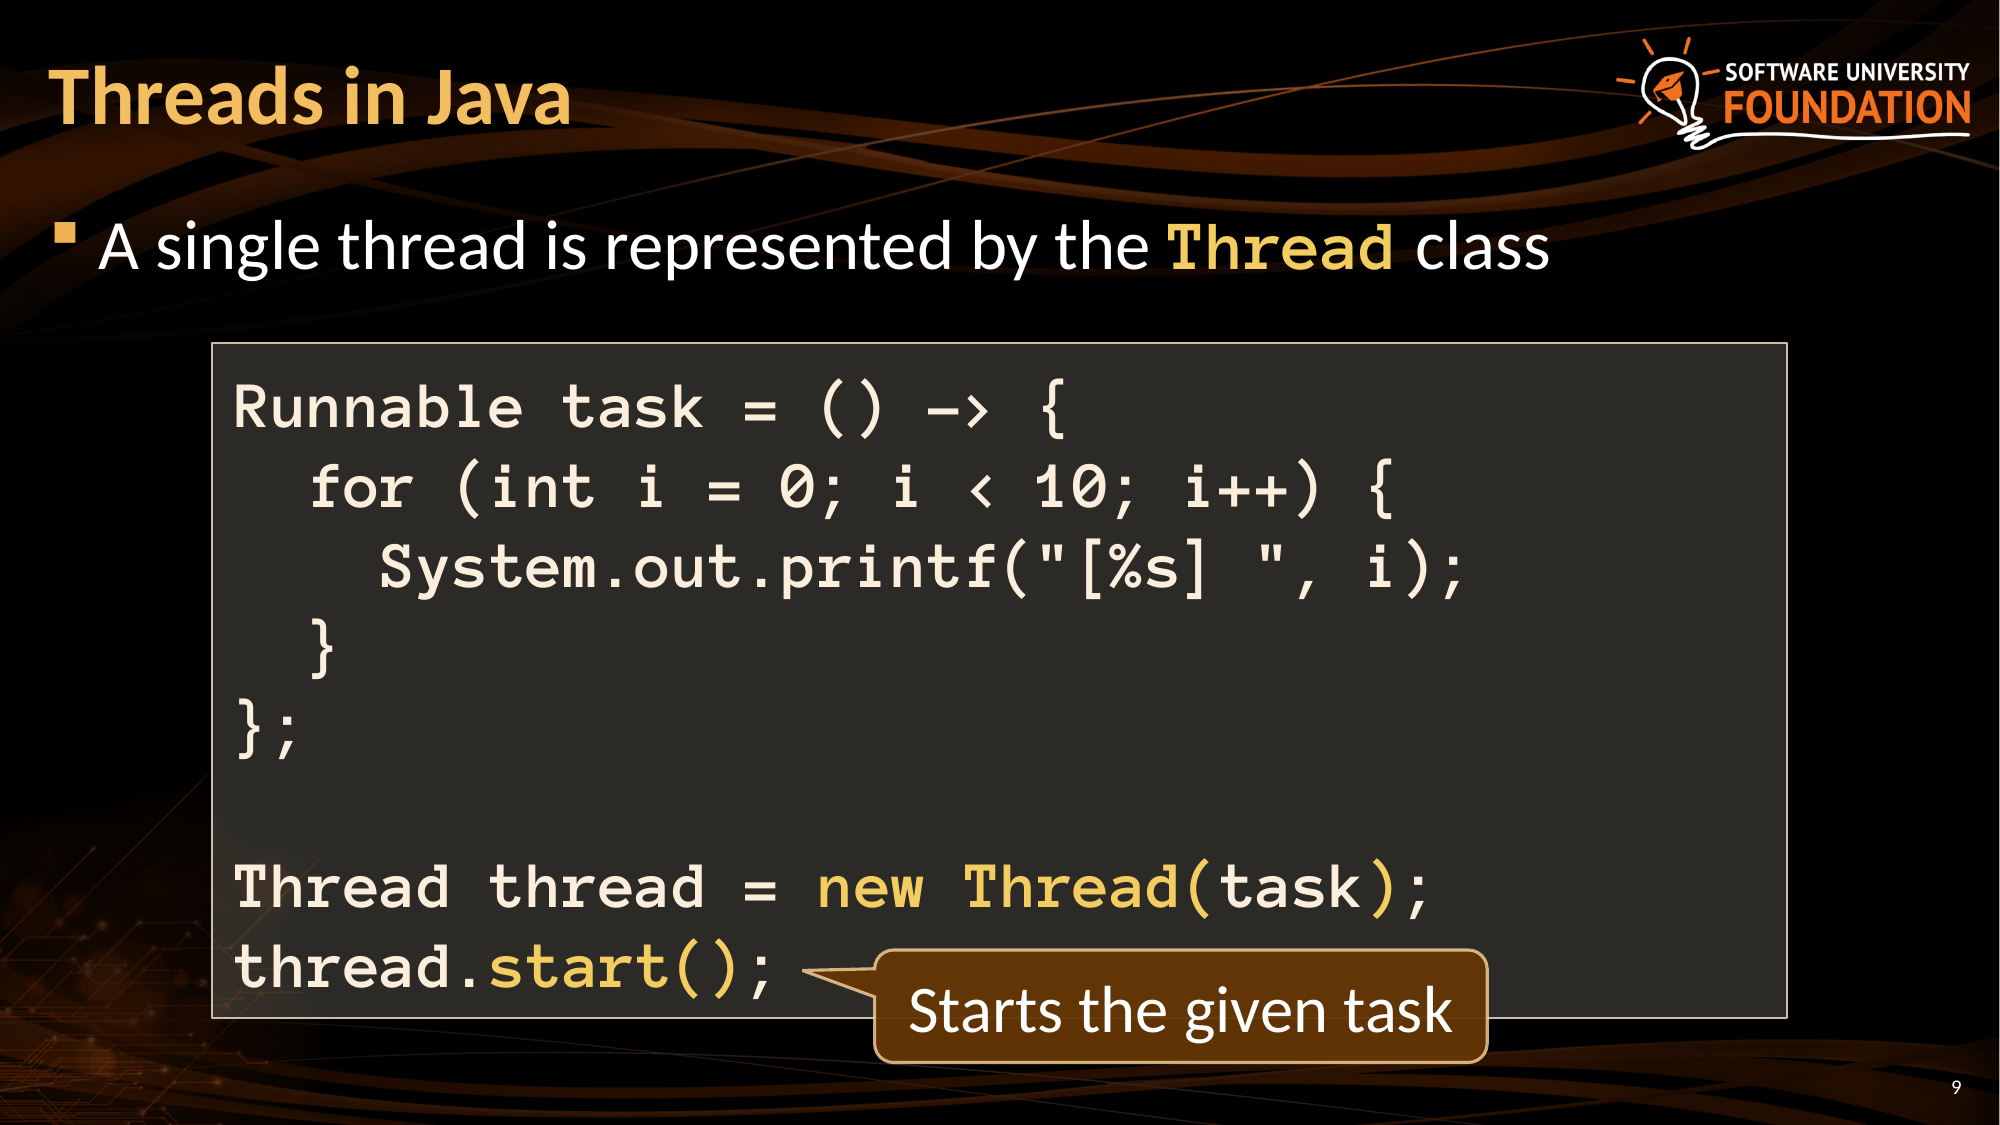

# Threads in Java
A single thread is represented by the Thread class
Runnable task = () -> {
  for (int i = 0; i < 10; i++) {
    System.out.printf("[%s] ", i);
  }
};

Thread thread = new Thread(task);
thread.start();
Starts the given task
9